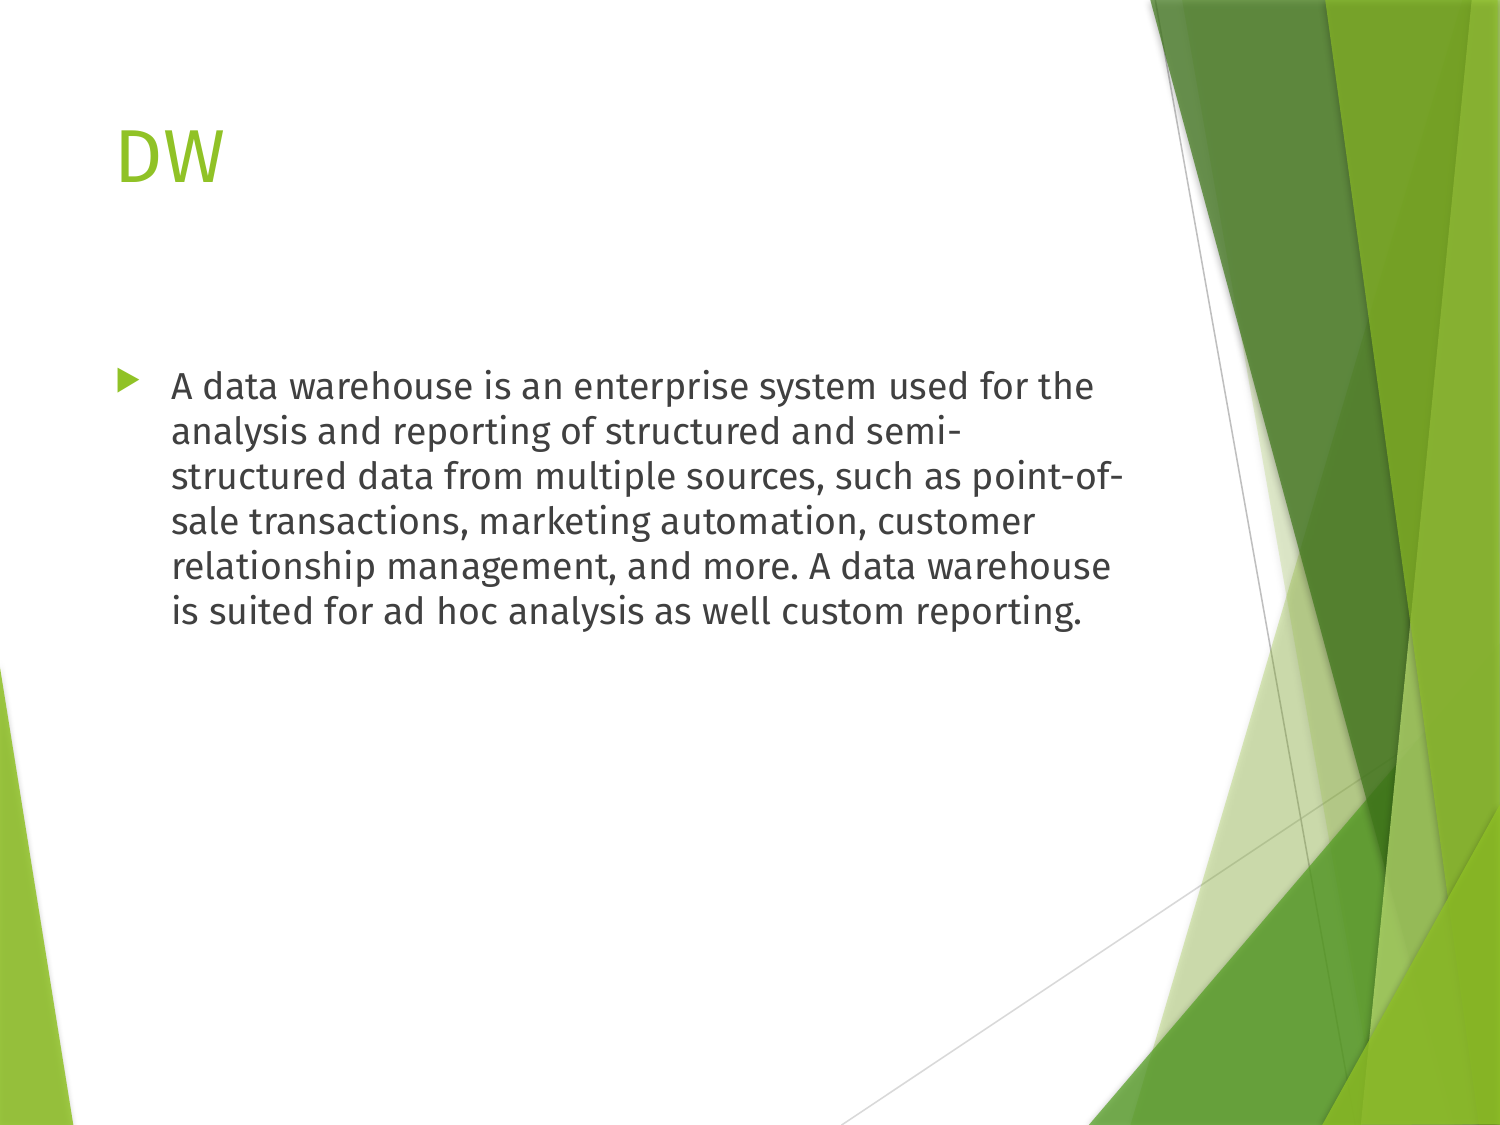

# DW
A data warehouse is an enterprise system used for the analysis and reporting of structured and semi-structured data from multiple sources, such as point-of-sale transactions, marketing automation, customer relationship management, and more. A data warehouse is suited for ad hoc analysis as well custom reporting.